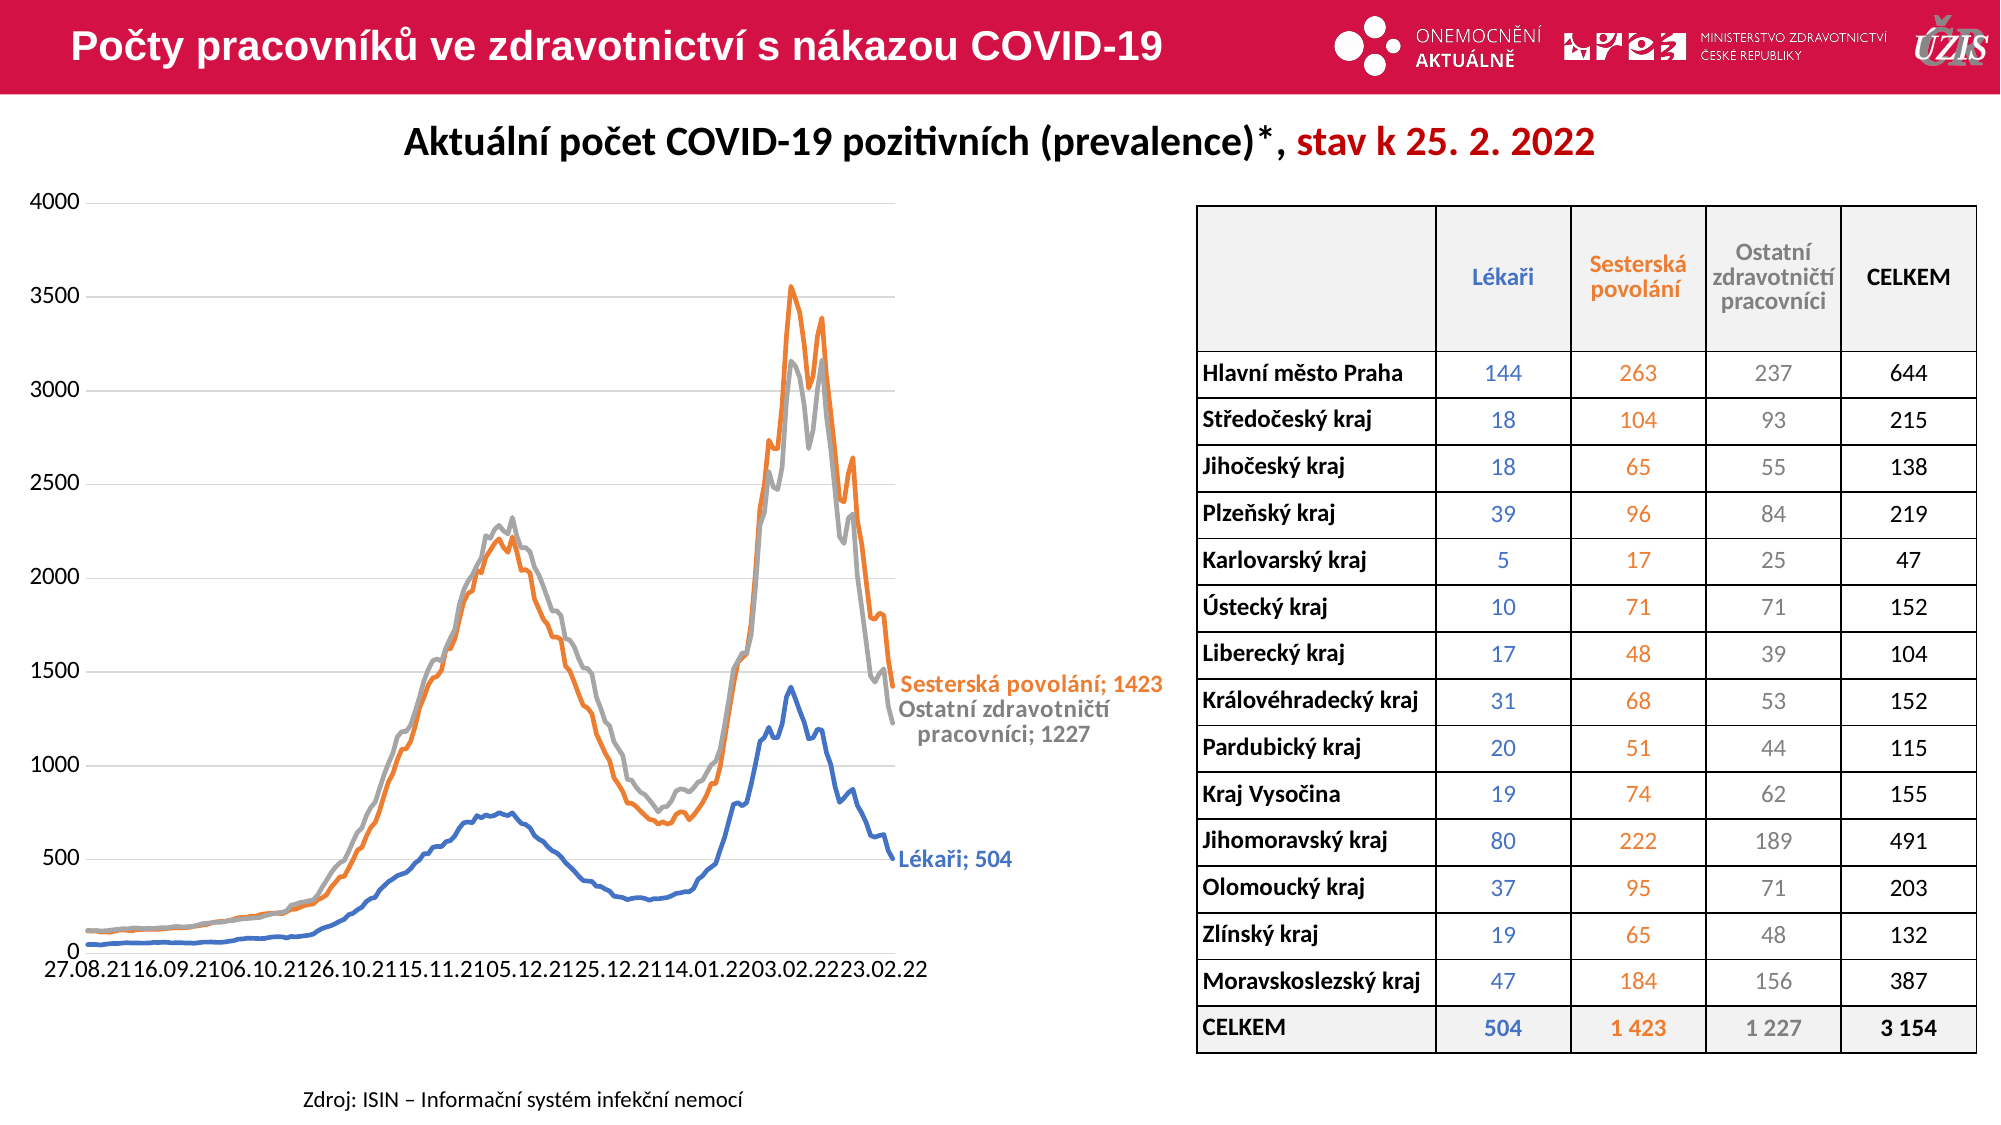

# Počty pracovníků ve zdravotnictví s nákazou COVID-19
Aktuální počet COVID-19 pozitivních (prevalence)*, stav k 25. 2. 2022

### Chart

| Category | Lékaři | Sesterská povolání | Ostatní zdravotničtí pracovníci |
|---|---|---|---|
| 27.08.21 | 46.0 | 119.0 | 122.0 |
| 28.08.21 | 47.0 | 119.0 | 120.0 |
| 29.08.21 | 46.0 | 118.0 | 121.0 |
| 30.08.21 | 44.0 | 113.0 | 119.0 |
| 31.08.21 | 48.0 | 114.0 | 120.0 |
| 01.09.21 | 51.0 | 112.0 | 122.0 |
| 02.09.21 | 52.0 | 117.0 | 126.0 |
| 03.09.21 | 52.0 | 123.0 | 128.0 |
| 04.09.21 | 55.0 | 124.0 | 131.0 |
| 05.09.21 | 56.0 | 122.0 | 130.0 |
| 06.09.21 | 54.0 | 120.0 | 134.0 |
| 07.09.21 | 55.0 | 126.0 | 135.0 |
| 08.09.21 | 54.0 | 126.0 | 132.0 |
| 09.09.21 | 54.0 | 128.0 | 131.0 |
| 10.09.21 | 55.0 | 128.0 | 133.0 |
| 11.09.21 | 58.0 | 127.0 | 132.0 |
| 12.09.21 | 57.0 | 128.0 | 135.0 |
| 13.09.21 | 59.0 | 129.0 | 136.0 |
| 14.09.21 | 58.0 | 132.0 | 136.0 |
| 15.09.21 | 55.0 | 134.0 | 140.0 |
| 16.09.21 | 56.0 | 136.0 | 143.0 |
| 17.09.21 | 56.0 | 135.0 | 141.0 |
| 18.09.21 | 55.0 | 137.0 | 140.0 |
| 19.09.21 | 55.0 | 138.0 | 143.0 |
| 20.09.21 | 53.0 | 144.0 | 144.0 |
| 21.09.21 | 56.0 | 146.0 | 151.0 |
| 22.09.21 | 59.0 | 151.0 | 158.0 |
| 23.09.21 | 59.0 | 154.0 | 160.0 |
| 24.09.21 | 60.0 | 161.0 | 163.0 |
| 25.09.21 | 58.0 | 167.0 | 166.0 |
| 26.09.21 | 58.0 | 169.0 | 165.0 |
| 27.09.21 | 60.0 | 170.0 | 169.0 |
| 28.09.21 | 64.0 | 175.0 | 174.0 |
| 29.09.21 | 67.0 | 181.0 | 175.0 |
| 30.09.21 | 75.0 | 189.0 | 180.0 |
| 01.10.21 | 76.0 | 191.0 | 183.0 |
| 02.10.21 | 80.0 | 192.0 | 185.0 |
| 03.10.21 | 80.0 | 198.0 | 187.0 |
| 04.10.21 | 79.0 | 197.0 | 189.0 |
| 05.10.21 | 78.0 | 206.0 | 191.0 |
| 06.10.21 | 79.0 | 210.0 | 200.0 |
| 07.10.21 | 84.0 | 212.0 | 206.0 |
| 08.10.21 | 87.0 | 213.0 | 211.0 |
| 09.10.21 | 88.0 | 213.0 | 216.0 |
| 10.10.21 | 87.0 | 211.0 | 218.0 |
| 11.10.21 | 81.0 | 222.0 | 227.0 |
| 12.10.21 | 90.0 | 234.0 | 256.0 |
| 13.10.21 | 87.0 | 235.0 | 262.0 |
| 14.10.21 | 90.0 | 245.0 | 270.0 |
| 15.10.21 | 93.0 | 255.0 | 274.0 |
| 16.10.21 | 96.0 | 260.0 | 280.0 |
| 17.10.21 | 102.0 | 263.0 | 284.0 |
| 18.10.21 | 119.0 | 285.0 | 311.0 |
| 19.10.21 | 132.0 | 296.0 | 352.0 |
| 20.10.21 | 140.0 | 312.0 | 389.0 |
| 21.10.21 | 147.0 | 351.0 | 428.0 |
| 22.10.21 | 158.0 | 378.0 | 459.0 |
| 23.10.21 | 171.0 | 407.0 | 482.0 |
| 24.10.21 | 181.0 | 410.0 | 495.0 |
| 25.10.21 | 206.0 | 453.0 | 543.0 |
| 26.10.21 | 213.0 | 499.0 | 597.0 |
| 27.10.21 | 232.0 | 550.0 | 646.0 |
| 28.10.21 | 246.0 | 565.0 | 669.0 |
| 29.10.21 | 276.0 | 624.0 | 734.0 |
| 30.10.21 | 292.0 | 671.0 | 778.0 |
| 31.10.21 | 298.0 | 698.0 | 807.0 |
| 01.11.21 | 337.0 | 760.0 | 879.0 |
| 02.11.21 | 359.0 | 841.0 | 952.0 |
| 03.11.21 | 382.0 | 914.0 | 1013.0 |
| 04.11.21 | 396.0 | 958.0 | 1067.0 |
| 05.11.21 | 414.0 | 1032.0 | 1154.0 |
| 06.11.21 | 422.0 | 1088.0 | 1182.0 |
| 07.11.21 | 430.0 | 1090.0 | 1183.0 |
| 08.11.21 | 451.0 | 1130.0 | 1216.0 |
| 09.11.21 | 481.0 | 1209.0 | 1288.0 |
| 10.11.21 | 498.0 | 1309.0 | 1365.0 |
| 11.11.21 | 531.0 | 1364.0 | 1451.0 |
| 12.11.21 | 530.0 | 1431.0 | 1513.0 |
| 13.11.21 | 565.0 | 1468.0 | 1560.0 |
| 14.11.21 | 570.0 | 1477.0 | 1570.0 |
| 15.11.21 | 569.0 | 1510.0 | 1557.0 |
| 16.11.21 | 595.0 | 1622.0 | 1629.0 |
| 17.11.21 | 601.0 | 1624.0 | 1681.0 |
| 18.11.21 | 626.0 | 1677.0 | 1727.0 |
| 19.11.21 | 668.0 | 1779.0 | 1858.0 |
| 20.11.21 | 696.0 | 1875.0 | 1938.0 |
| 21.11.21 | 700.0 | 1920.0 | 1985.0 |
| 22.11.21 | 696.0 | 1934.0 | 2019.0 |
| 23.11.21 | 734.0 | 2042.0 | 2069.0 |
| 24.11.21 | 722.0 | 2029.0 | 2110.0 |
| 25.11.21 | 738.0 | 2113.0 | 2228.0 |
| 26.11.21 | 730.0 | 2149.0 | 2213.0 |
| 27.11.21 | 735.0 | 2187.0 | 2261.0 |
| 28.11.21 | 750.0 | 2211.0 | 2283.0 |
| 29.11.21 | 740.0 | 2165.0 | 2253.0 |
| 30.11.21 | 734.0 | 2139.0 | 2237.0 |
| 01.12.21 | 749.0 | 2221.0 | 2325.0 |
| 02.12.21 | 720.0 | 2144.0 | 2227.0 |
| 03.12.21 | 693.0 | 2042.0 | 2162.0 |
| 04.12.21 | 687.0 | 2047.0 | 2165.0 |
| 05.12.21 | 669.0 | 2029.0 | 2142.0 |
| 06.12.21 | 628.0 | 1890.0 | 2060.0 |
| 07.12.21 | 608.0 | 1837.0 | 2018.0 |
| 08.12.21 | 596.0 | 1782.0 | 1958.0 |
| 09.12.21 | 568.0 | 1753.0 | 1892.0 |
| 10.12.21 | 547.0 | 1687.0 | 1826.0 |
| 11.12.21 | 536.0 | 1687.0 | 1827.0 |
| 12.12.21 | 515.0 | 1674.0 | 1802.0 |
| 13.12.21 | 484.0 | 1533.0 | 1679.0 |
| 14.12.21 | 462.0 | 1506.0 | 1670.0 |
| 15.12.21 | 439.0 | 1446.0 | 1635.0 |
| 16.12.21 | 411.0 | 1382.0 | 1571.0 |
| 17.12.21 | 388.0 | 1323.0 | 1522.0 |
| 18.12.21 | 385.0 | 1308.0 | 1519.0 |
| 19.12.21 | 383.0 | 1277.0 | 1489.0 |
| 20.12.21 | 357.0 | 1170.0 | 1366.0 |
| 21.12.21 | 356.0 | 1118.0 | 1305.0 |
| 22.12.21 | 342.0 | 1067.0 | 1235.0 |
| 23.12.21 | 332.0 | 1027.0 | 1213.0 |
| 24.12.21 | 304.0 | 935.0 | 1128.0 |
| 25.12.21 | 301.0 | 901.0 | 1091.0 |
| 26.12.21 | 297.0 | 861.0 | 1054.0 |
| 27.12.21 | 286.0 | 800.0 | 927.0 |
| 28.12.21 | 292.0 | 800.0 | 923.0 |
| 29.12.21 | 296.0 | 783.0 | 886.0 |
| 30.12.21 | 297.0 | 758.0 | 859.0 |
| 31.12.21 | 292.0 | 735.0 | 846.0 |
| 01.01.22 | 283.0 | 714.0 | 818.0 |
| 02.01.22 | 291.0 | 710.0 | 788.0 |
| 03.01.22 | 290.0 | 688.0 | 754.0 |
| 04.01.22 | 294.0 | 701.0 | 780.0 |
| 05.01.22 | 297.0 | 689.0 | 783.0 |
| 06.01.22 | 306.0 | 696.0 | 813.0 |
| 07.01.22 | 319.0 | 740.0 | 865.0 |
| 08.01.22 | 322.0 | 755.0 | 877.0 |
| 09.01.22 | 328.0 | 750.0 | 872.0 |
| 10.01.22 | 328.0 | 712.0 | 859.0 |
| 11.01.22 | 345.0 | 736.0 | 882.0 |
| 12.01.22 | 395.0 | 768.0 | 913.0 |
| 13.01.22 | 412.0 | 802.0 | 922.0 |
| 14.01.22 | 442.0 | 847.0 | 964.0 |
| 15.01.22 | 460.0 | 906.0 | 1006.0 |
| 16.01.22 | 478.0 | 905.0 | 1023.0 |
| 17.01.22 | 551.0 | 995.0 | 1089.0 |
| 18.01.22 | 618.0 | 1143.0 | 1216.0 |
| 19.01.22 | 708.0 | 1290.0 | 1358.0 |
| 20.01.22 | 794.0 | 1432.0 | 1516.0 |
| 21.01.22 | 803.0 | 1550.0 | 1558.0 |
| 22.01.22 | 786.0 | 1576.0 | 1602.0 |
| 23.01.22 | 804.0 | 1598.0 | 1601.0 |
| 24.01.22 | 900.0 | 1759.0 | 1697.0 |
| 25.01.22 | 1010.0 | 2034.0 | 1958.0 |
| 26.01.22 | 1130.0 | 2375.0 | 2284.0 |
| 27.01.22 | 1151.0 | 2501.0 | 2352.0 |
| 28.01.22 | 1205.0 | 2737.0 | 2570.0 |
| 29.01.22 | 1150.0 | 2693.0 | 2487.0 |
| 30.01.22 | 1150.0 | 2693.0 | 2474.0 |
| 31.01.22 | 1222.0 | 2924.0 | 2593.0 |
| 01.02.22 | 1367.0 | 3293.0 | 2950.0 |
| 02.02.22 | 1420.0 | 3558.0 | 3159.0 |
| 03.02.22 | 1358.0 | 3492.0 | 3133.0 |
| 04.02.22 | 1292.0 | 3416.0 | 3071.0 |
| 05.02.22 | 1232.0 | 3247.0 | 2924.0 |
| 06.02.22 | 1144.0 | 3014.0 | 2692.0 |
| 07.02.22 | 1149.0 | 3078.0 | 2790.0 |
| 08.02.22 | 1195.0 | 3293.0 | 3008.0 |
| 09.02.22 | 1190.0 | 3390.0 | 3163.0 |
| 10.02.22 | 1072.0 | 3085.0 | 2868.0 |
| 11.02.22 | 1007.0 | 2885.0 | 2693.0 |
| 12.02.22 | 887.0 | 2664.0 | 2460.0 |
| 13.02.22 | 805.0 | 2421.0 | 2222.0 |
| 14.02.22 | 828.0 | 2408.0 | 2186.0 |
| 15.02.22 | 857.0 | 2561.0 | 2321.0 |
| 16.02.22 | 875.0 | 2644.0 | 2343.0 |
| 17.02.22 | 789.0 | 2311.0 | 2016.0 |
| 18.02.22 | 748.0 | 2183.0 | 1844.0 |
| 19.02.22 | 697.0 | 1985.0 | 1661.0 |
| 20.02.22 | 628.0 | 1790.0 | 1479.0 |
| 21.02.22 | 619.0 | 1782.0 | 1446.0 |
| 22.02.22 | 628.0 | 1815.0 | 1491.0 |
| 23.02.22 | 633.0 | 1803.0 | 1517.0 |
| 24.02.22 | 547.0 | 1566.0 | 1317.0 |
| 25.02.22 | 504.0 | 1423.0 | 1227.0 |
|  | Lékaři | Sesterská povolání | Ostatní zdravotničtí pracovníci | CELKEM |
| --- | --- | --- | --- | --- |
| Hlavní město Praha | 144 | 263 | 237 | 644 |
| Středočeský kraj | 18 | 104 | 93 | 215 |
| Jihočeský kraj | 18 | 65 | 55 | 138 |
| Plzeňský kraj | 39 | 96 | 84 | 219 |
| Karlovarský kraj | 5 | 17 | 25 | 47 |
| Ústecký kraj | 10 | 71 | 71 | 152 |
| Liberecký kraj | 17 | 48 | 39 | 104 |
| Královéhradecký kraj | 31 | 68 | 53 | 152 |
| Pardubický kraj | 20 | 51 | 44 | 115 |
| Kraj Vysočina | 19 | 74 | 62 | 155 |
| Jihomoravský kraj | 80 | 222 | 189 | 491 |
| Olomoucký kraj | 37 | 95 | 71 | 203 |
| Zlínský kraj | 19 | 65 | 48 | 132 |
| Moravskoslezský kraj | 47 | 184 | 156 | 387 |
| CELKEM | 504 | 1 423 | 1 227 | 3 154 |
Zdroj: ISIN – Informační systém infekční nemocí